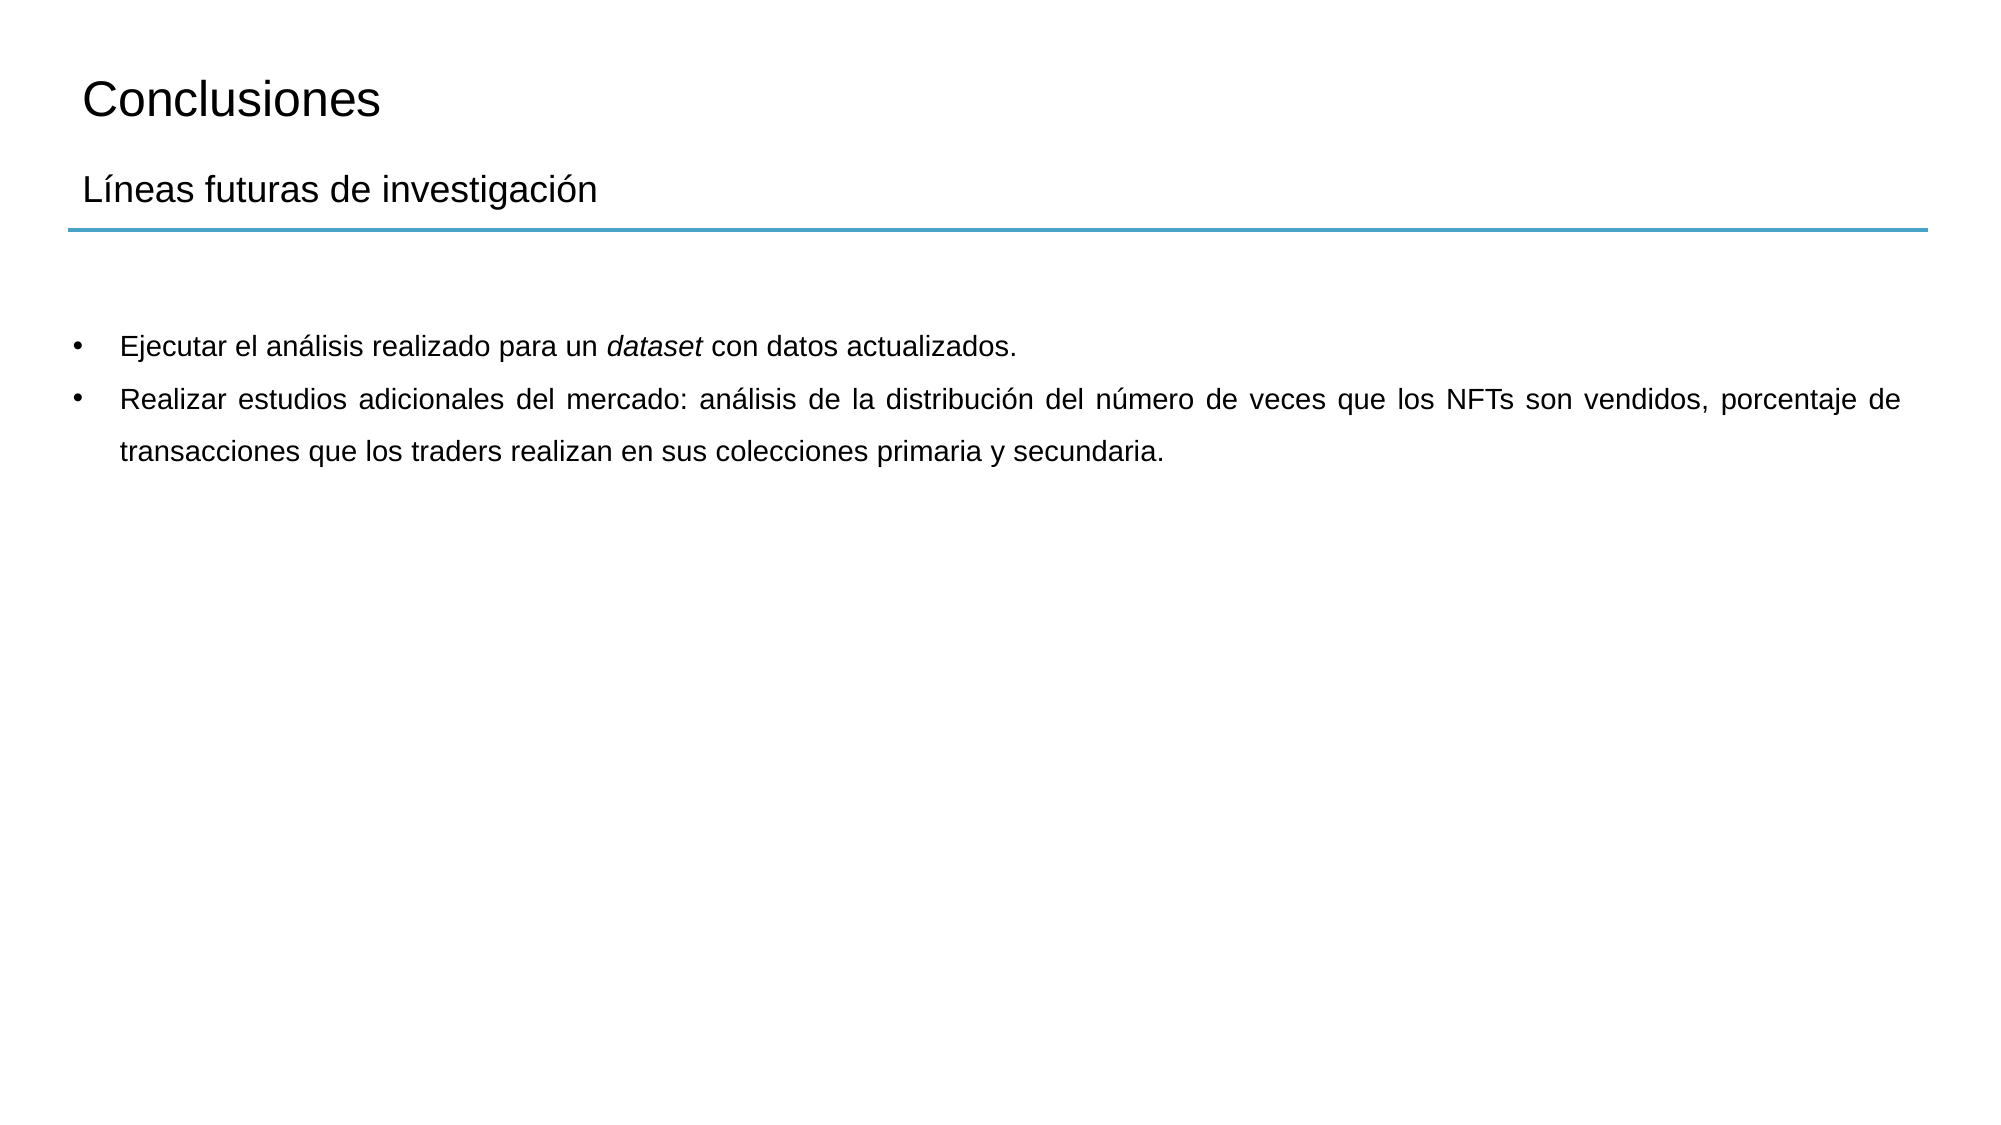

Conclusiones
Líneas futuras de investigación
Ejecutar el análisis realizado para un dataset con datos actualizados.
Realizar estudios adicionales del mercado: análisis de la distribución del número de veces que los NFTs son vendidos, porcentaje de transacciones que los traders realizan en sus colecciones primaria y secundaria.